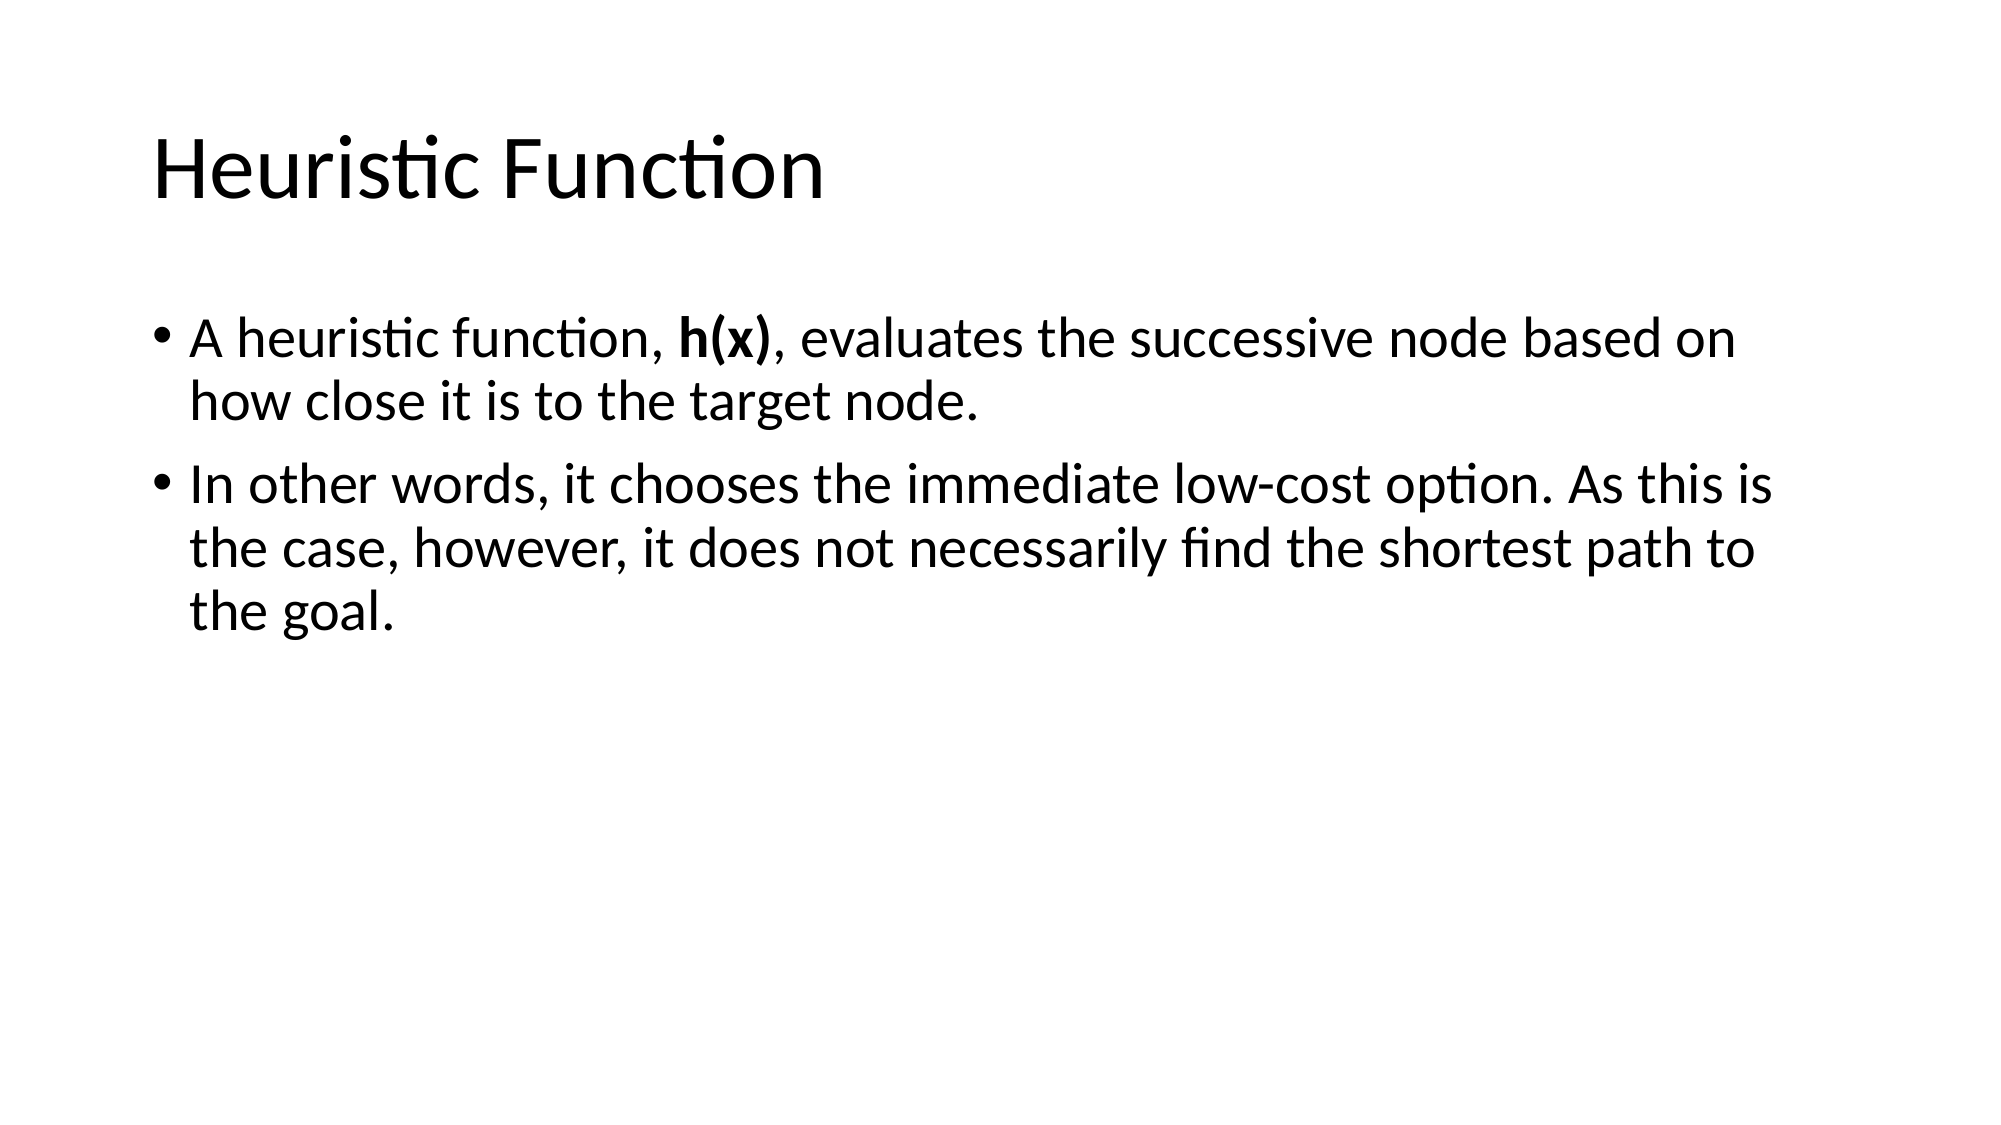

# Heuristic Function
A heuristic function, h(x), evaluates the successive node based on how close it is to the target node.
In other words, it chooses the immediate low-cost option. As this is the case, however, it does not necessarily find the shortest path to the goal.